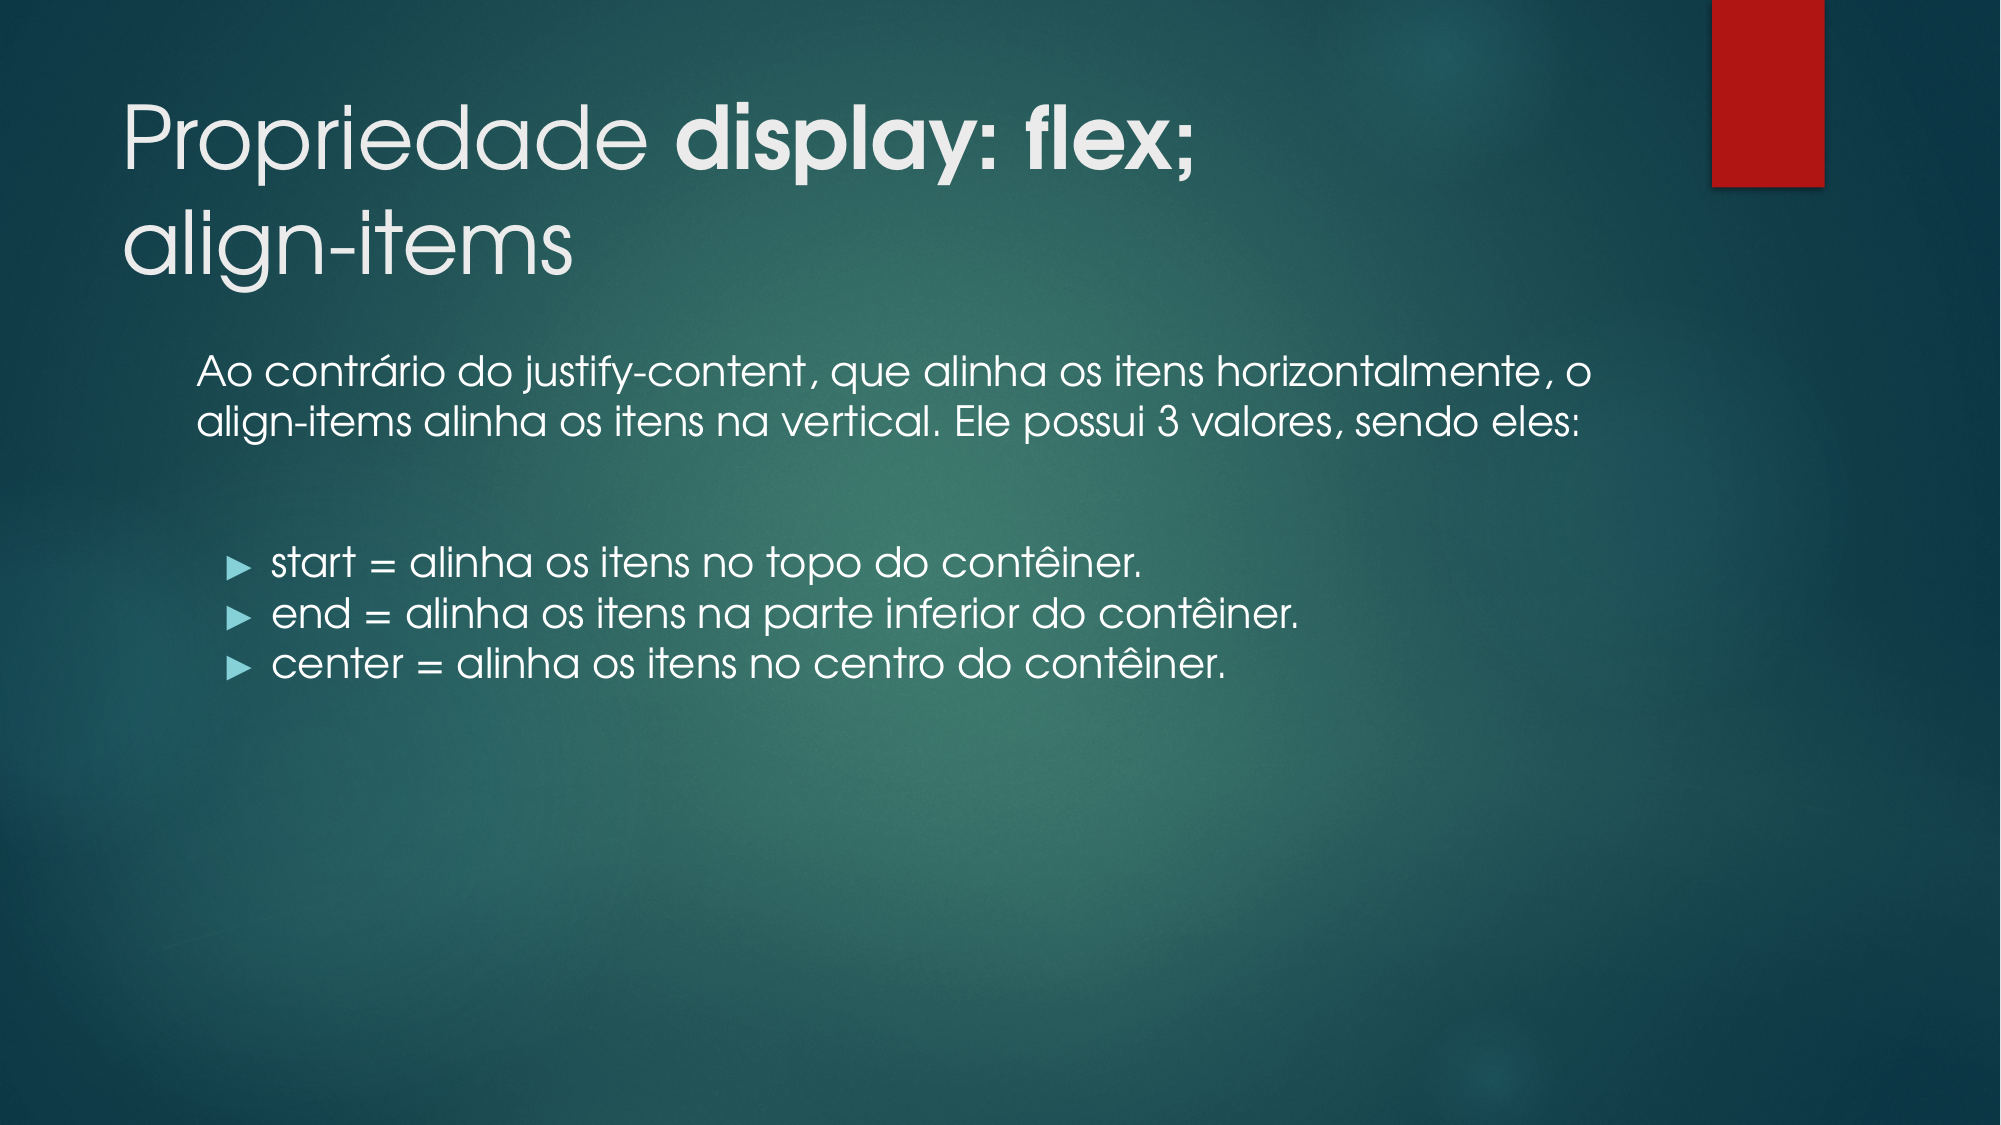

# Propriedade display: flex;
align-items
Ao contrário do justify-content, que alinha os itens horizontalmente, o align-items alinha os itens na vertical. Ele possui 3 valores, sendo eles:

start = alinha os itens no topo do contêiner.
end = alinha os itens na parte inferior do contêiner.
center = alinha os itens no centro do contêiner.